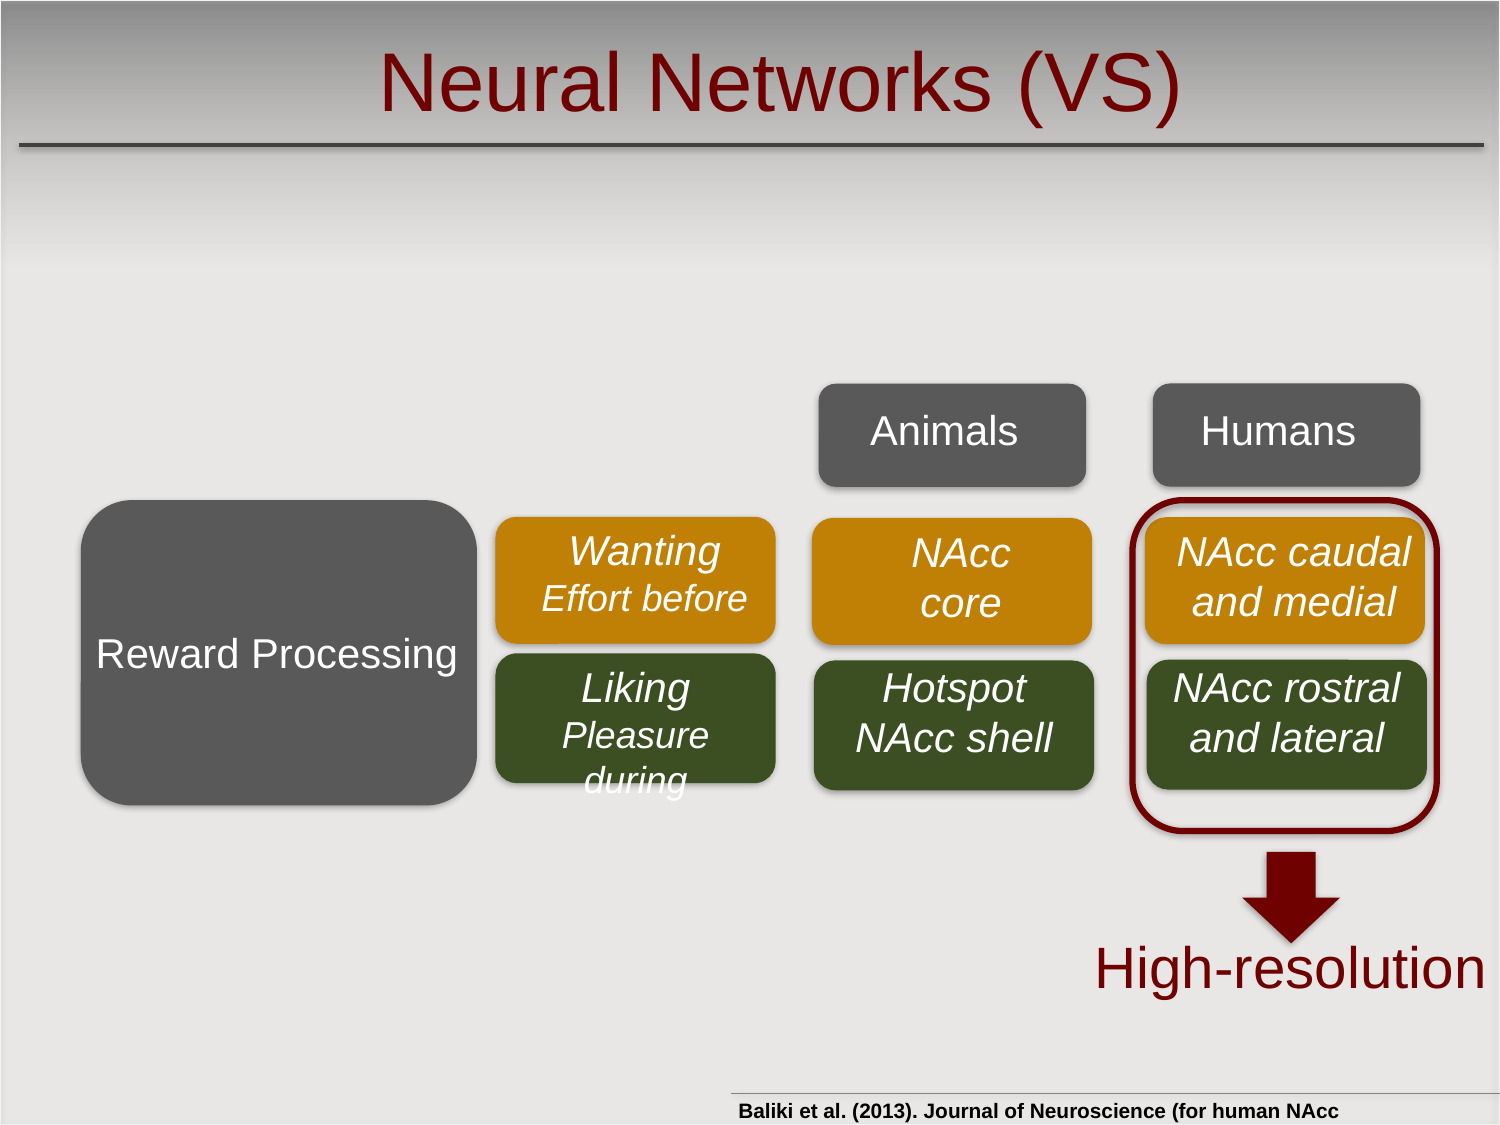

Neural Networks (VS)

Humans

Animals

Reward Processing

Wanting
Effort before

NAcc caudal and medial

NAcc
core
NAcc rostral and lateral

Liking
Pleasure during
Hotspot NAcc shell

High-resolution
Baliki et al. (2013). Journal of Neuroscience (for human NAcc parceling)